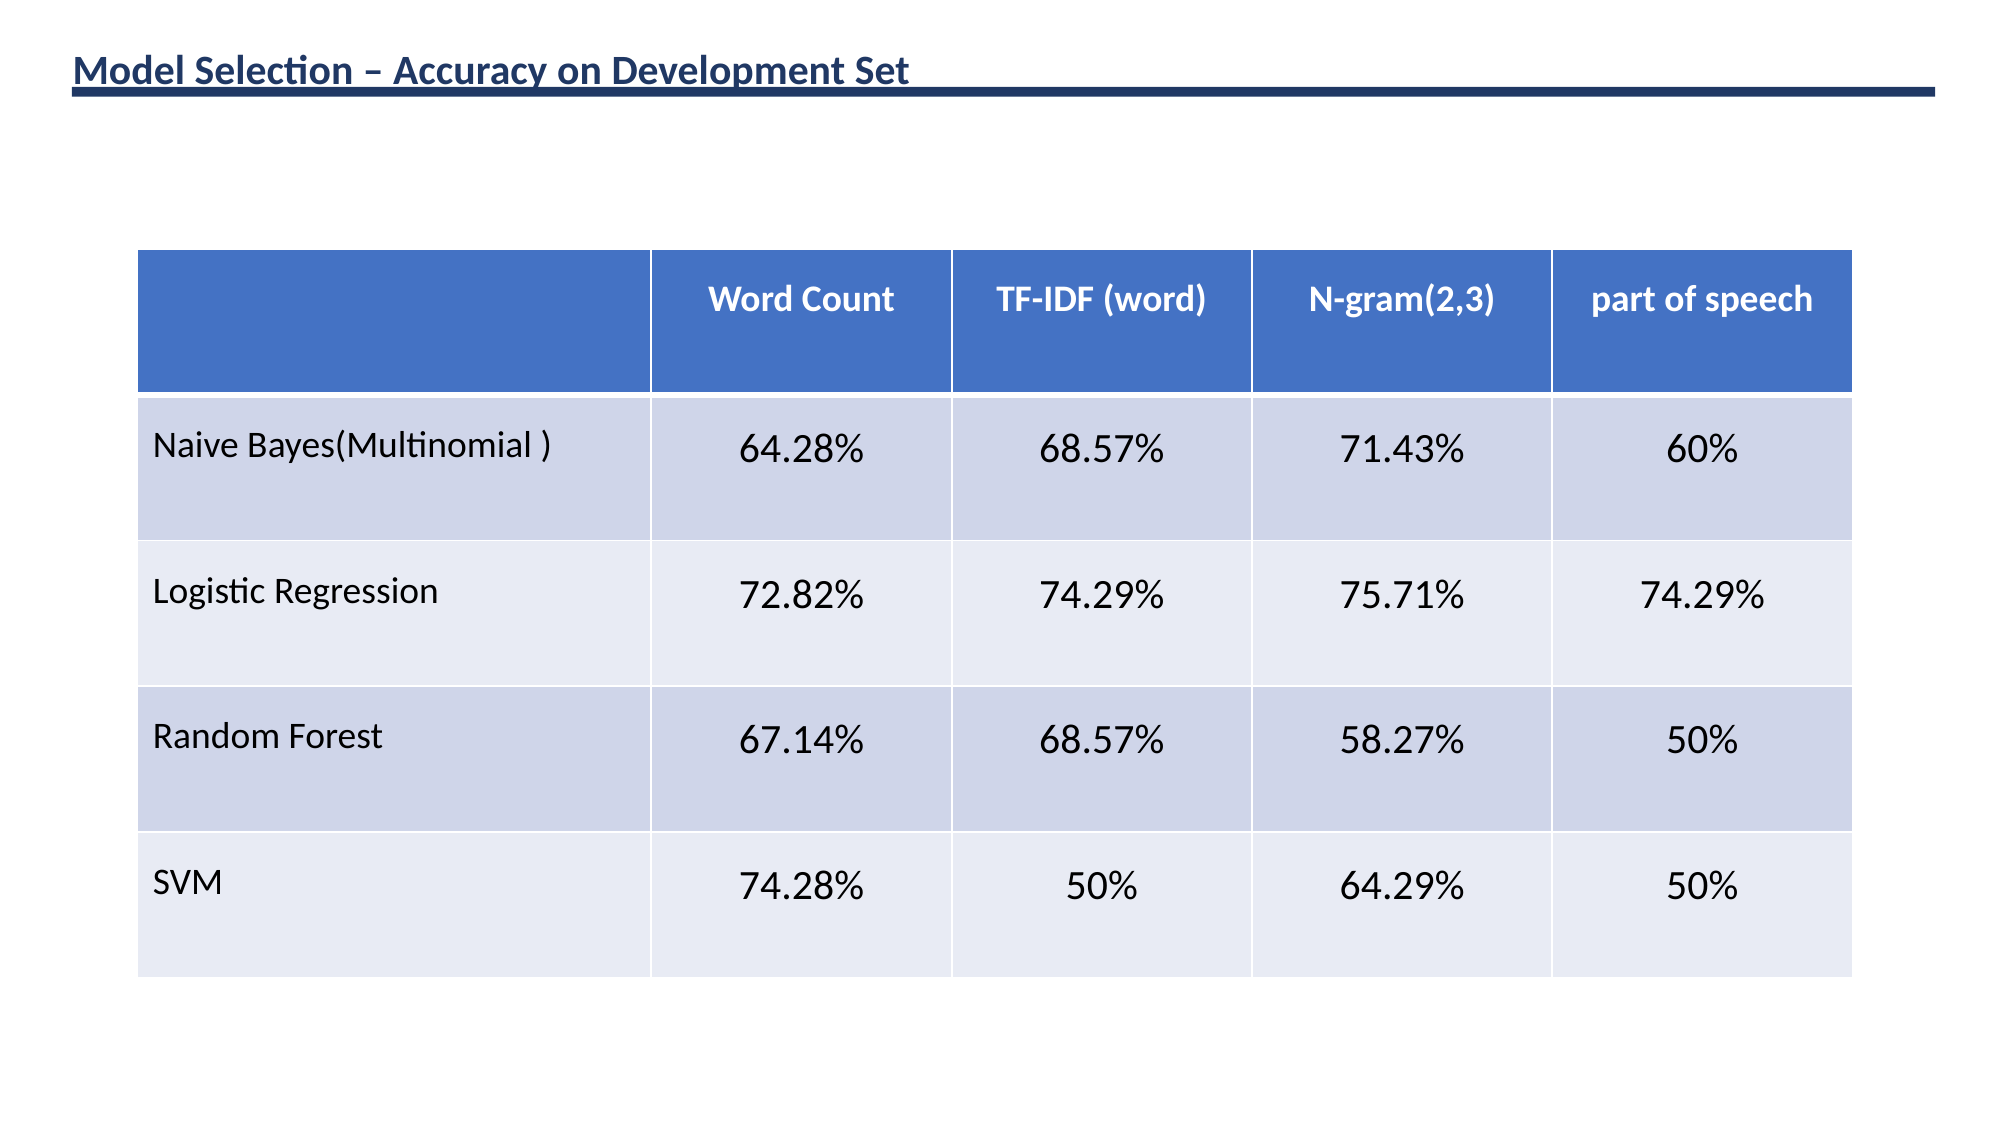

Model Selection – Accuracy on Development Set

|  | Word Count | TF-IDF (word) | N-gram(2,3) | part of speech |
| --- | --- | --- | --- | --- |
| Naive Bayes(Multinomial ) | 64.28% | 68.57% | 71.43% | 60% |
| Logistic Regression | 72.82% | 74.29% | 75.71% | 74.29% |
| Random Forest | 67.14% | 68.57% | 58.27% | 50% |
| SVM | 74.28% | 50% | 64.29% | 50% |